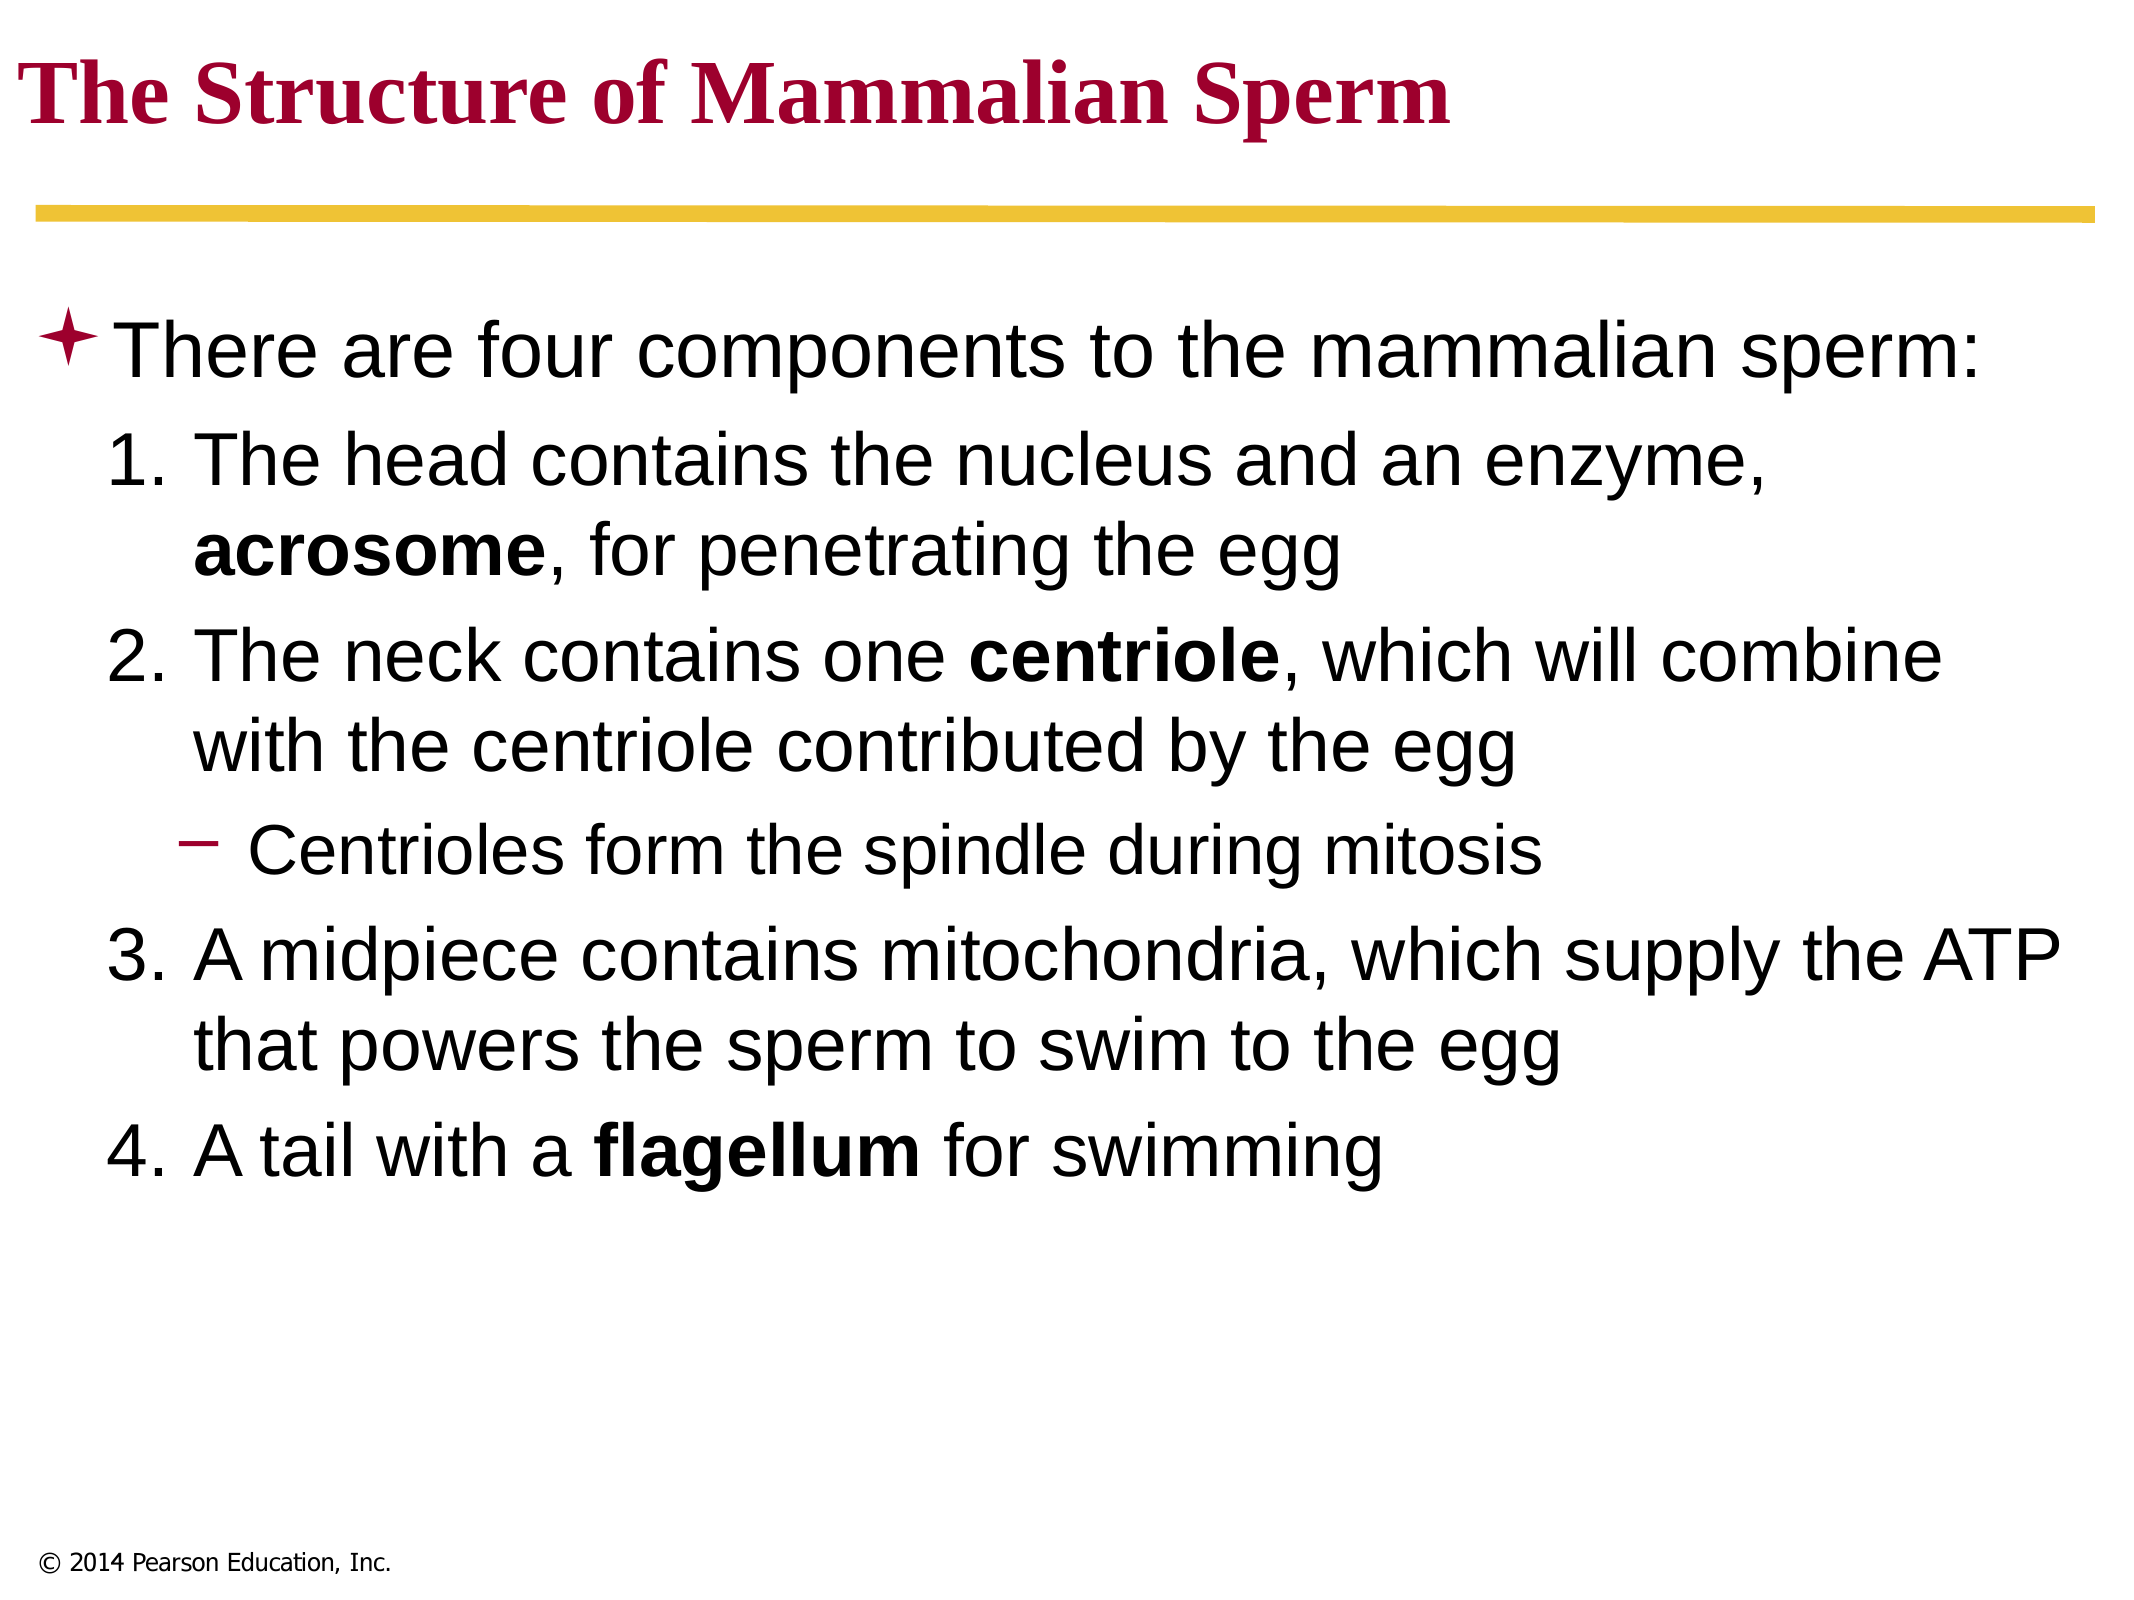

The Structure of Mammalian Sperm

There are four components to the mammalian sperm:
The head contains the nucleus and an enzyme, acrosome, for penetrating the egg
The neck contains one centriole, which will combine with the centriole contributed by the egg
Centrioles form the spindle during mitosis
A midpiece contains mitochondria, which supply the ATP that powers the sperm to swim to the egg
A tail with a flagellum for swimming